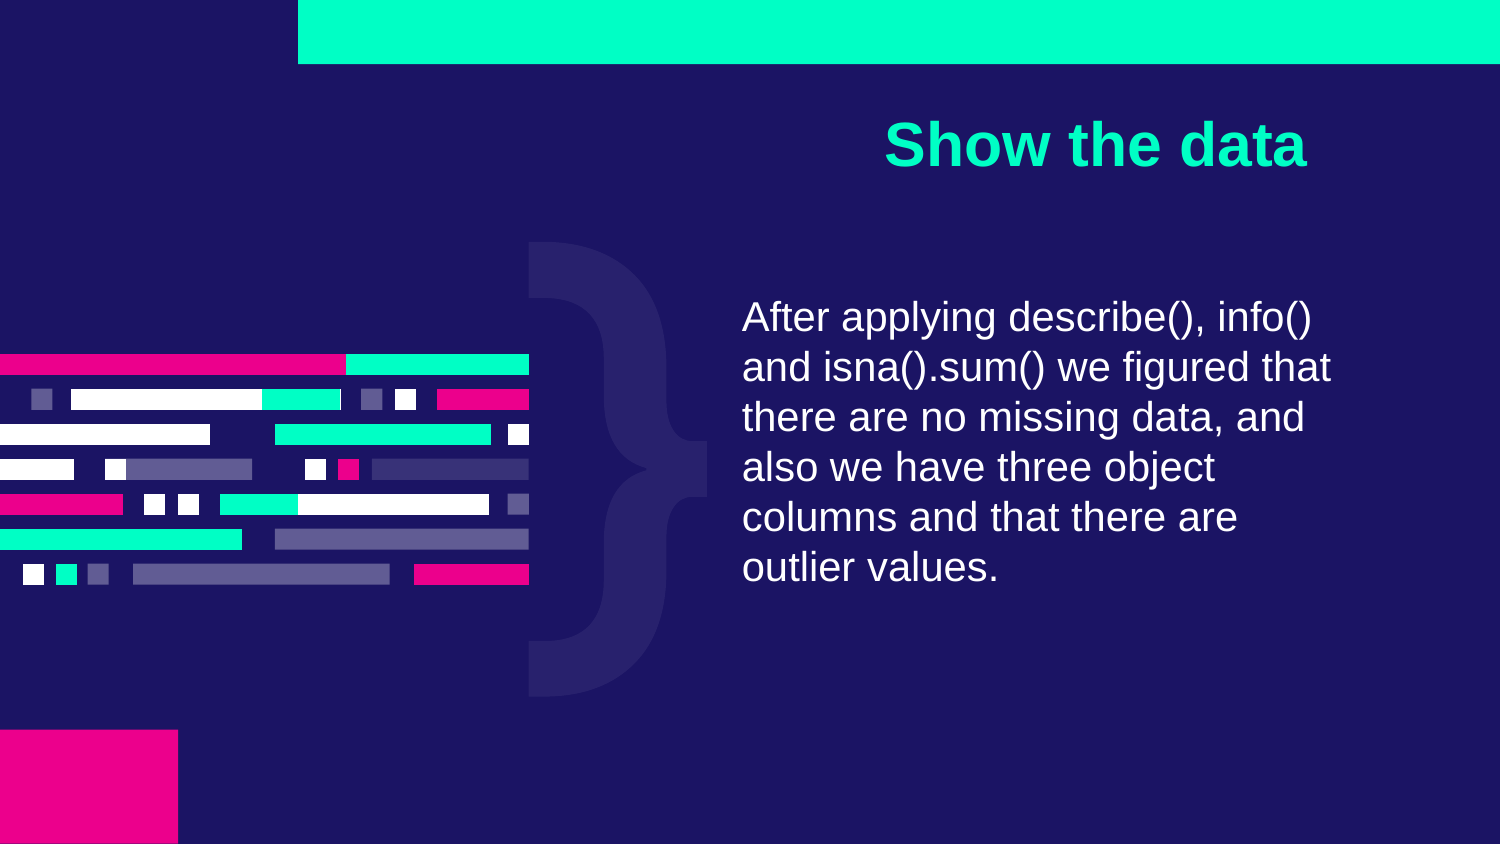

# Show the data
After applying describe(), info() and isna().sum() we figured that there are no missing data, and also we have three object columns and that there are outlier values.